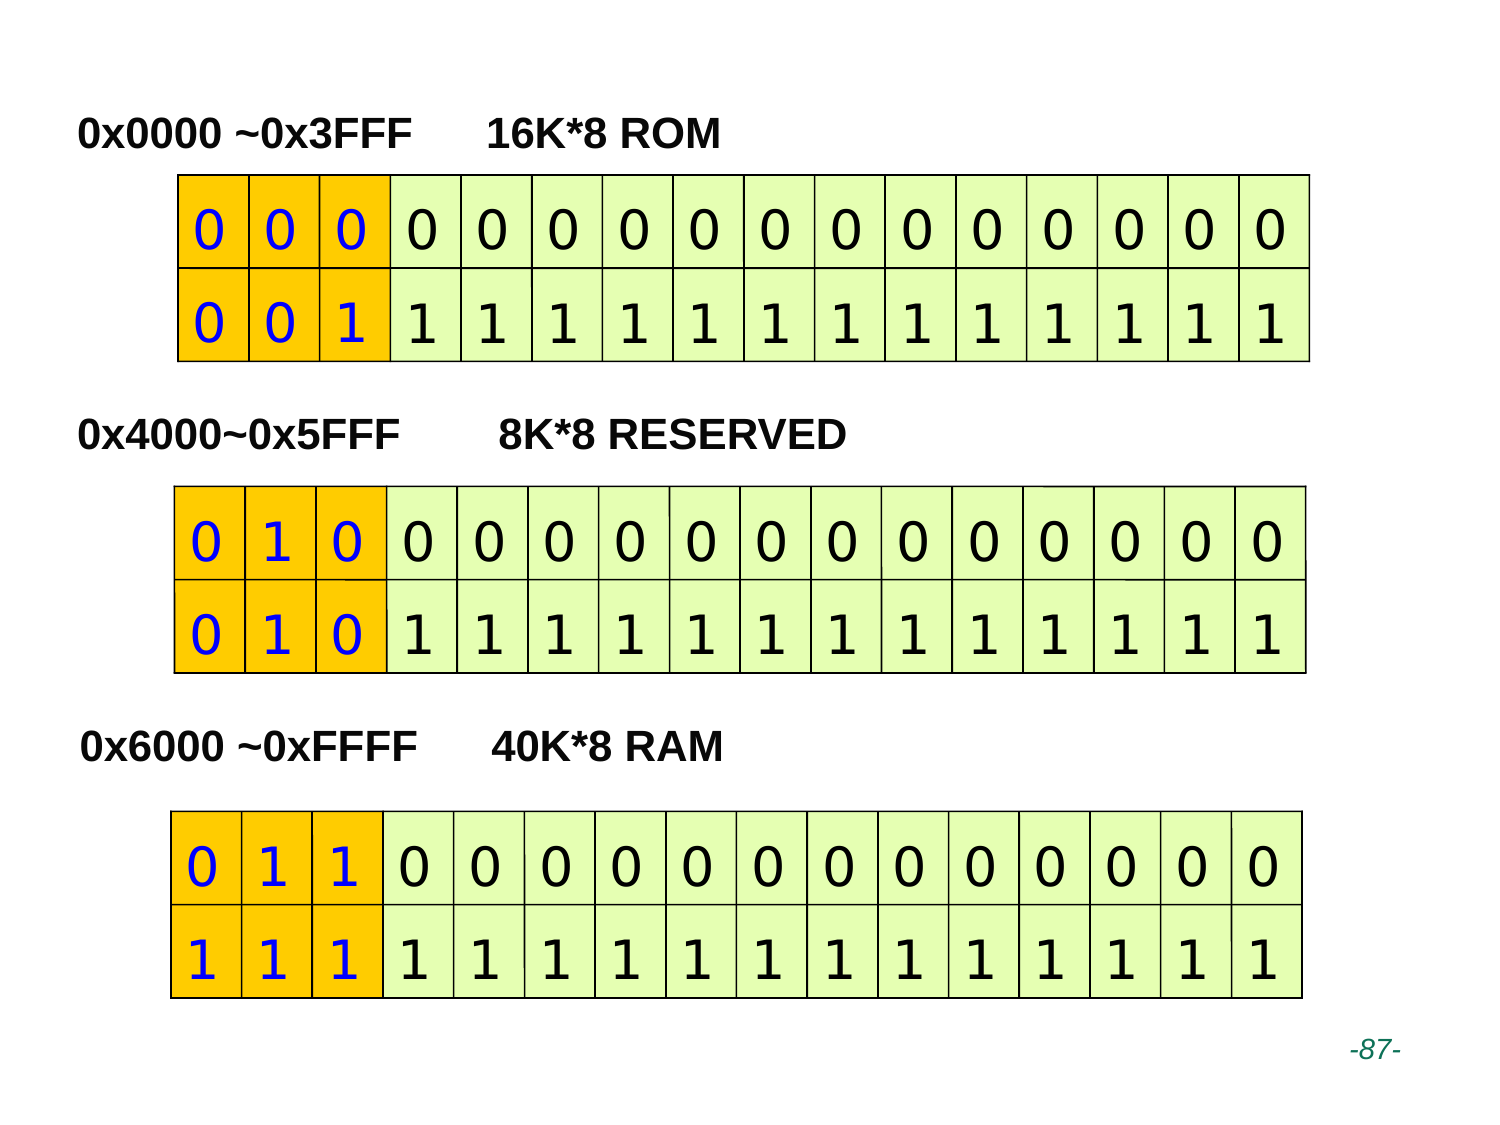

0x0000 ~0x3FFF      16K*8 ROM
0

0

0

0

0

0

0

0

0

0

0

0

0

0

0

0

0

0
1
1

1
1
1
1
1
1
1
1
1
1
1
1

0x4000~0x5FFF        8K*8 RESERVED
0

1

0

0

0

0

0

0

0

0

0

0

0

0

0

0

0

1
0
1

1
1
1
1
1
1
1
1
1
1
1
1

0x6000 ~0xFFFF      40K*8 RAM
0

1

1

0

0

0

0

0

0

0

0

0

0

0

0

0

1

1
1
1

1
1
1
1
1
1
1
1
1
1
1
1

 -87-